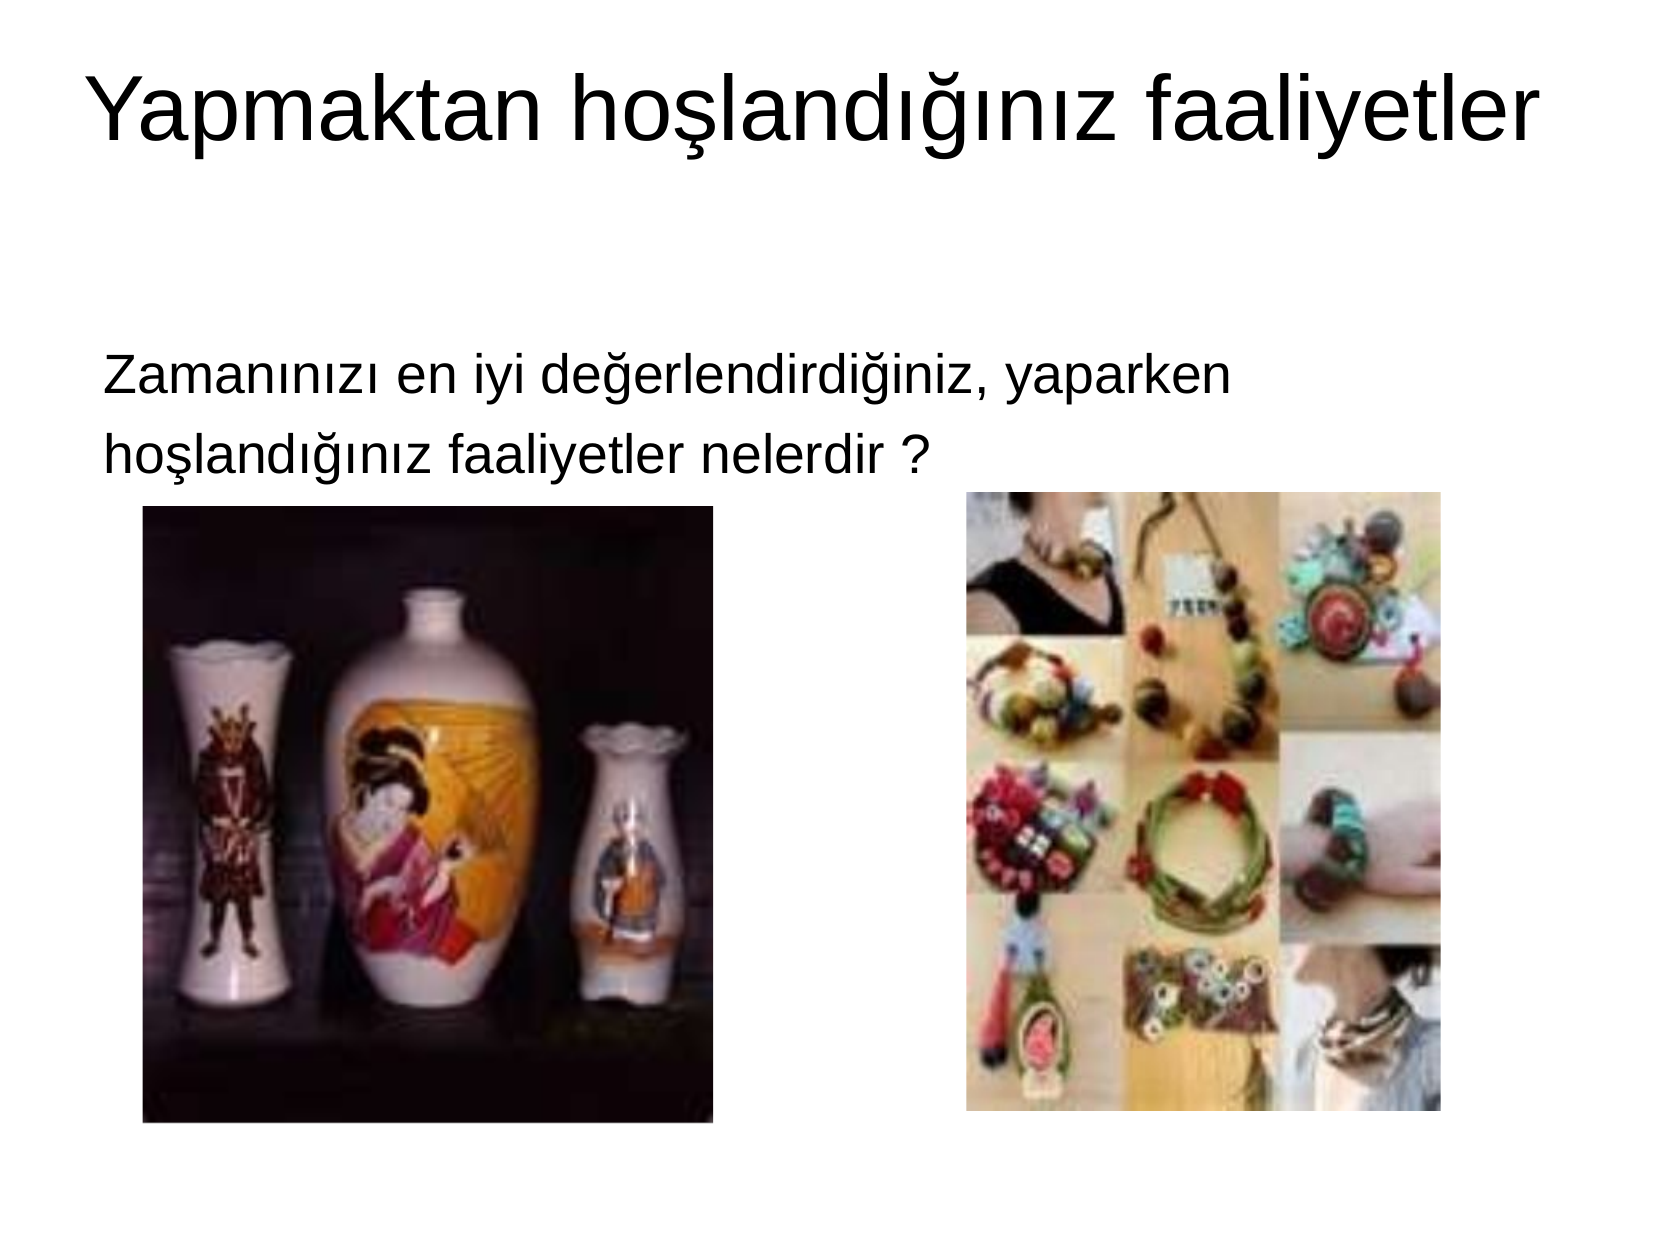

# Yapmaktan hoşlandığınız faaliyetler

Zamanınızı en iyi değerlendirdiğiniz, yaparken hoşlandığınız faaliyetler nelerdir ?